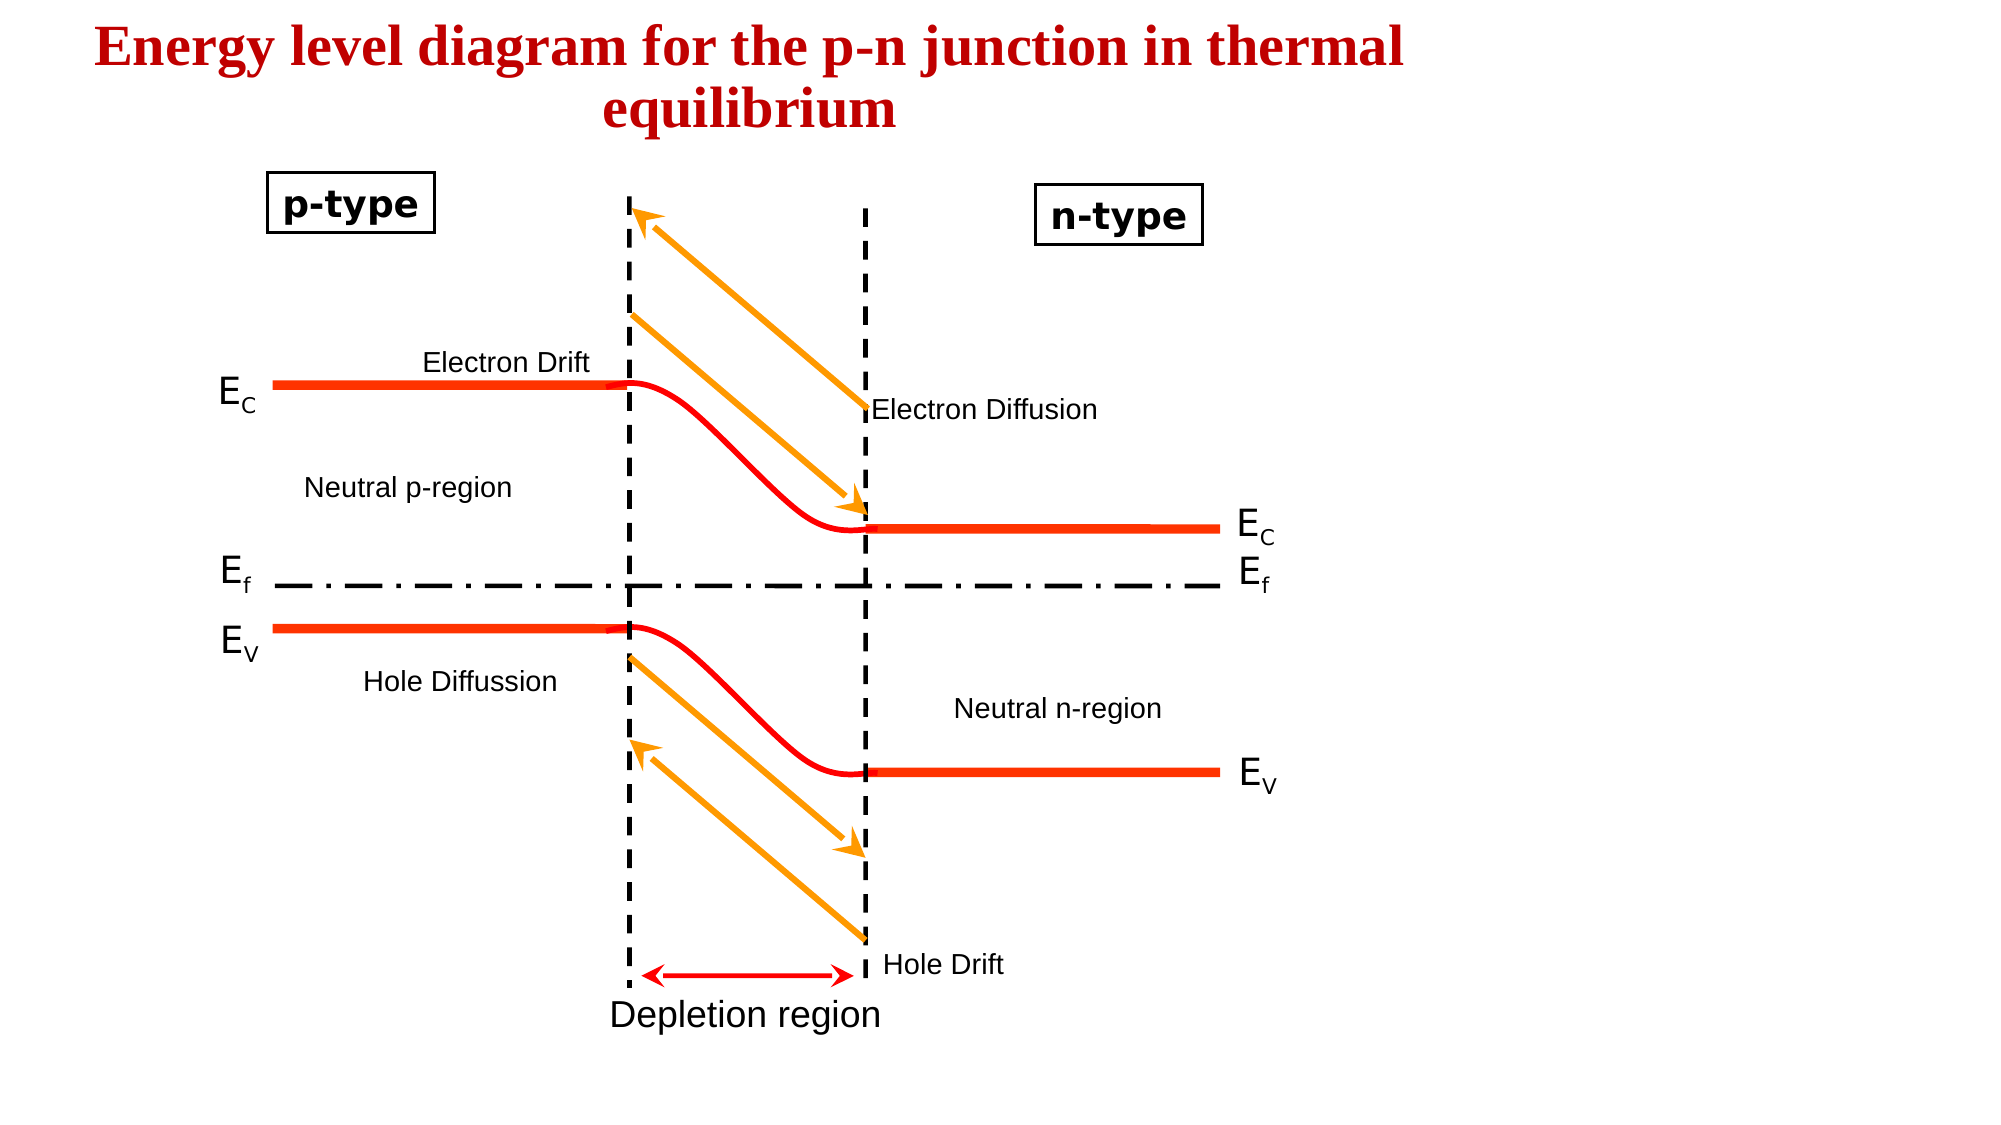

Energy level diagram for the p-n junction in thermal equilibrium
p-type
n-type

Electron Drift

Electron Diffusion
EC

Neutral p-region
EC

Ef
Ef

EV
Hole Diffussion

Neutral n-region

EV

Hole Drift

Depletion region